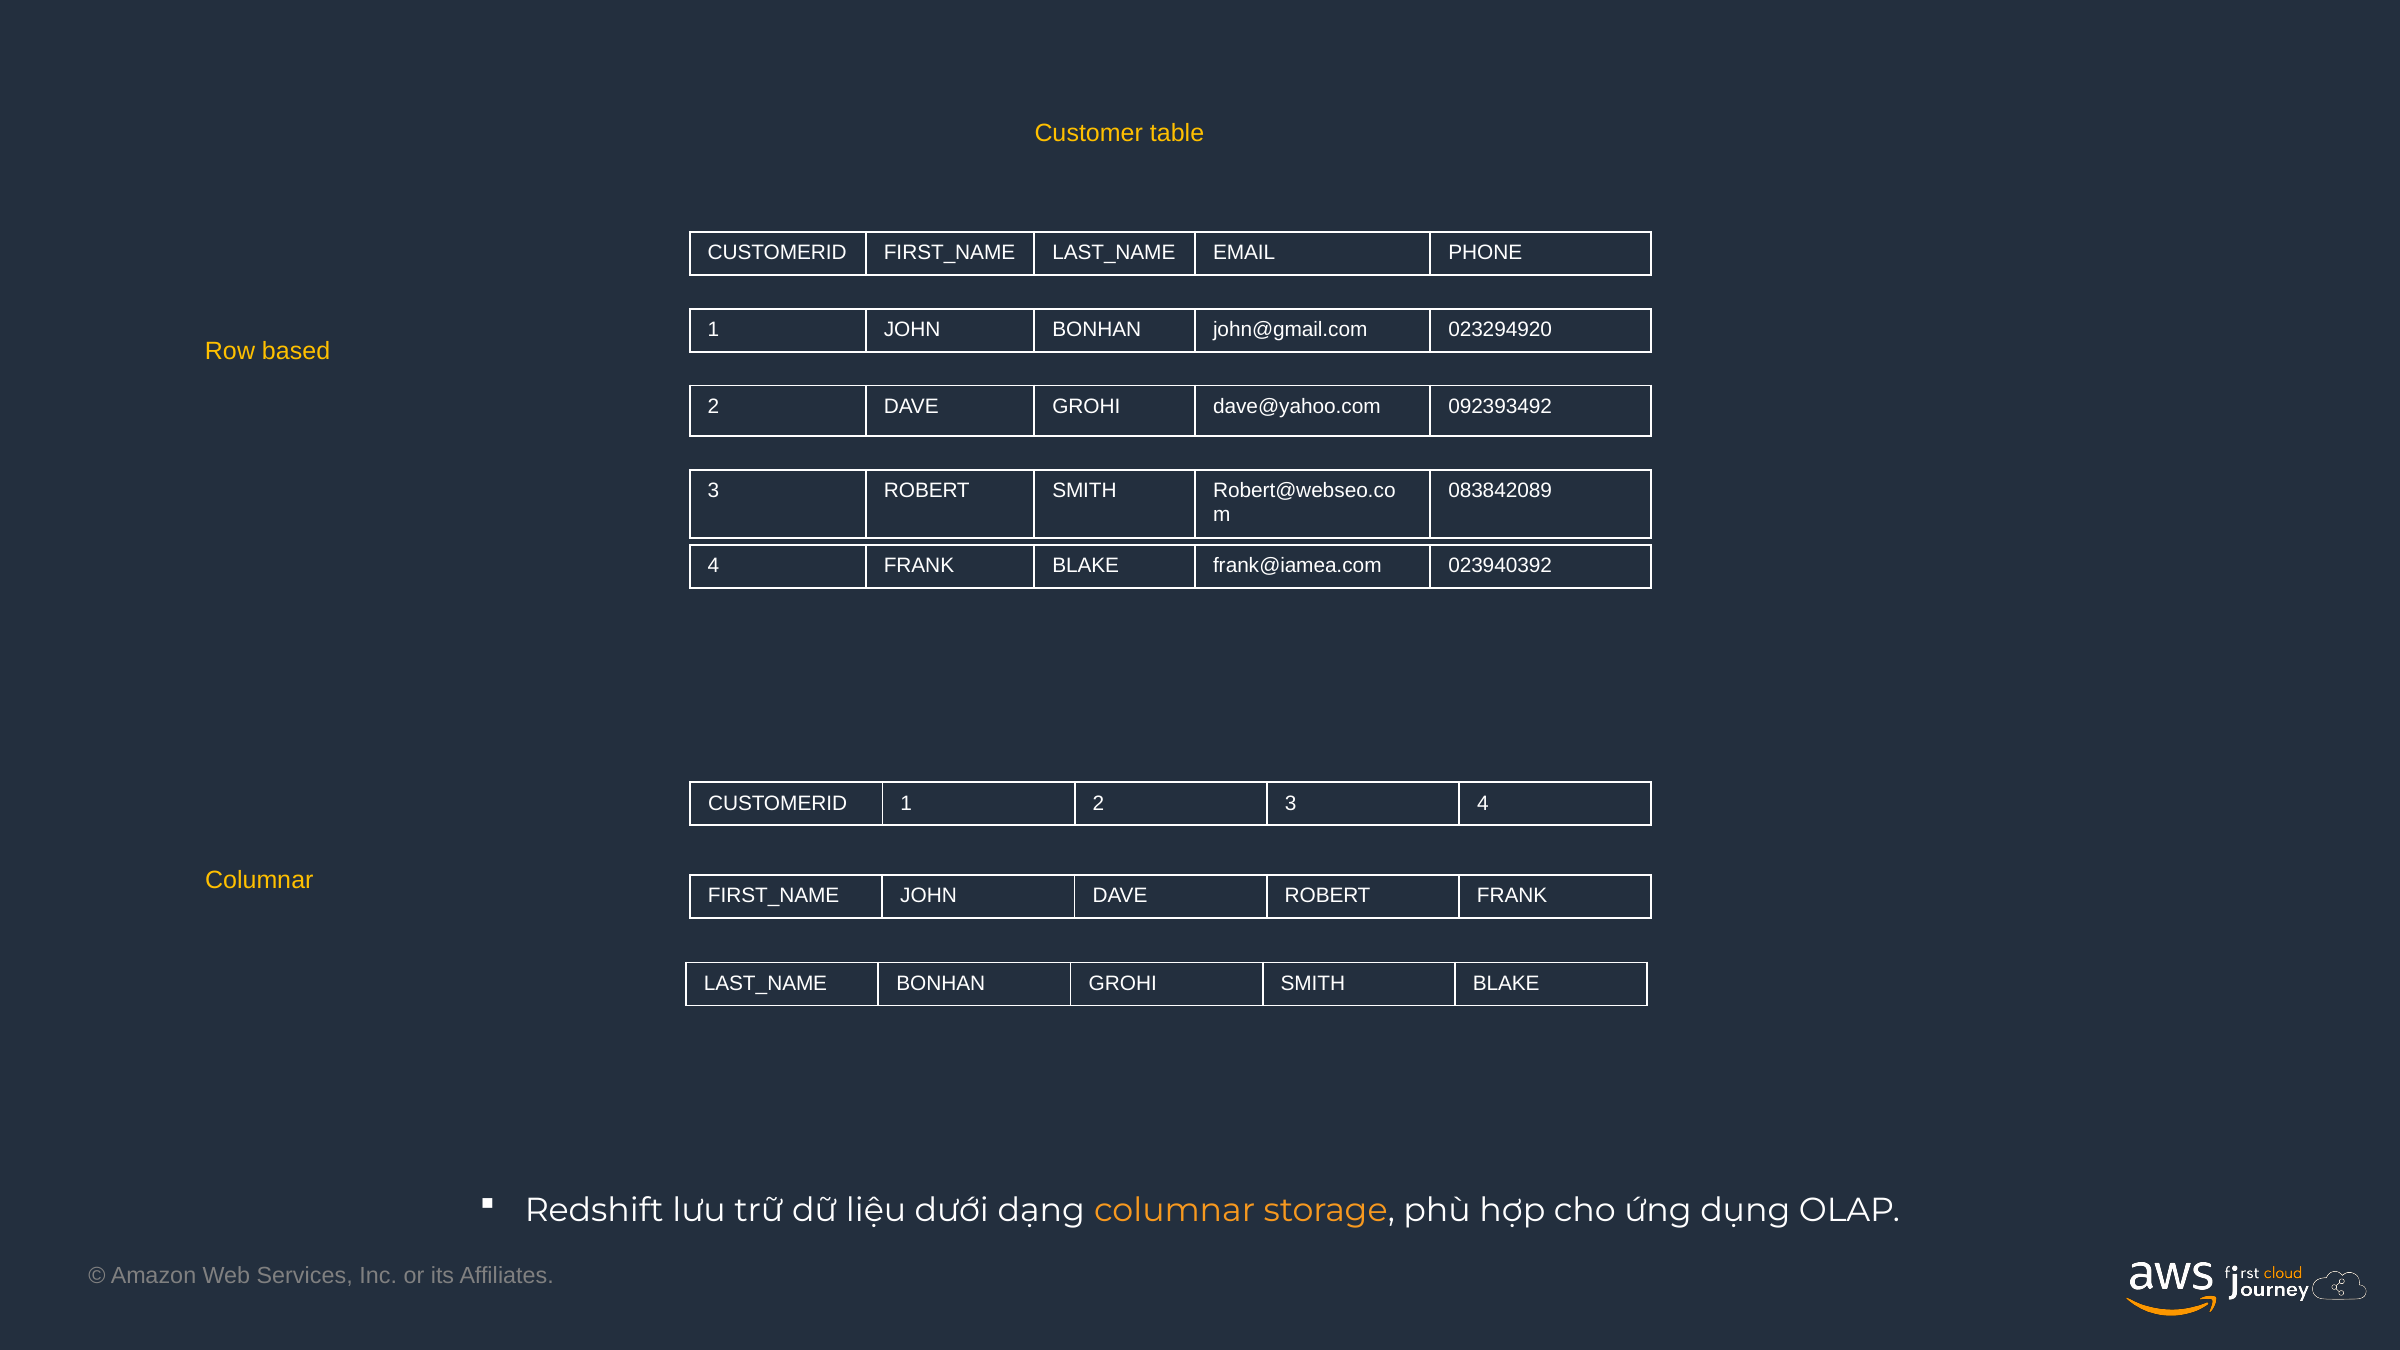

Customer table
| CUSTOMERID | FIRST\_NAME | LAST\_NAME | EMAIL | PHONE |
| --- | --- | --- | --- | --- |
| 1 | JOHN | BONHAN | john@gmail.com | 023294920 |
| --- | --- | --- | --- | --- |
Row based
| 2 | DAVE | GROHI | dave@yahoo.com | 092393492 |
| --- | --- | --- | --- | --- |
| 3 | ROBERT | SMITH | Robert@webseo.com | 083842089 |
| --- | --- | --- | --- | --- |
| 4 | FRANK | BLAKE | frank@iamea.com | 023940392 |
| --- | --- | --- | --- | --- |
| CUSTOMERID | 1 | 2 | 3 | 4 |
| --- | --- | --- | --- | --- |
Columnar
| FIRST\_NAME | JOHN | DAVE | ROBERT | FRANK |
| --- | --- | --- | --- | --- |
| LAST\_NAME | BONHAN | GROHI | SMITH | BLAKE |
| --- | --- | --- | --- | --- |
Redshift lưu trữ dữ liệu dưới dạng columnar storage, phù hợp cho ứng dụng OLAP.